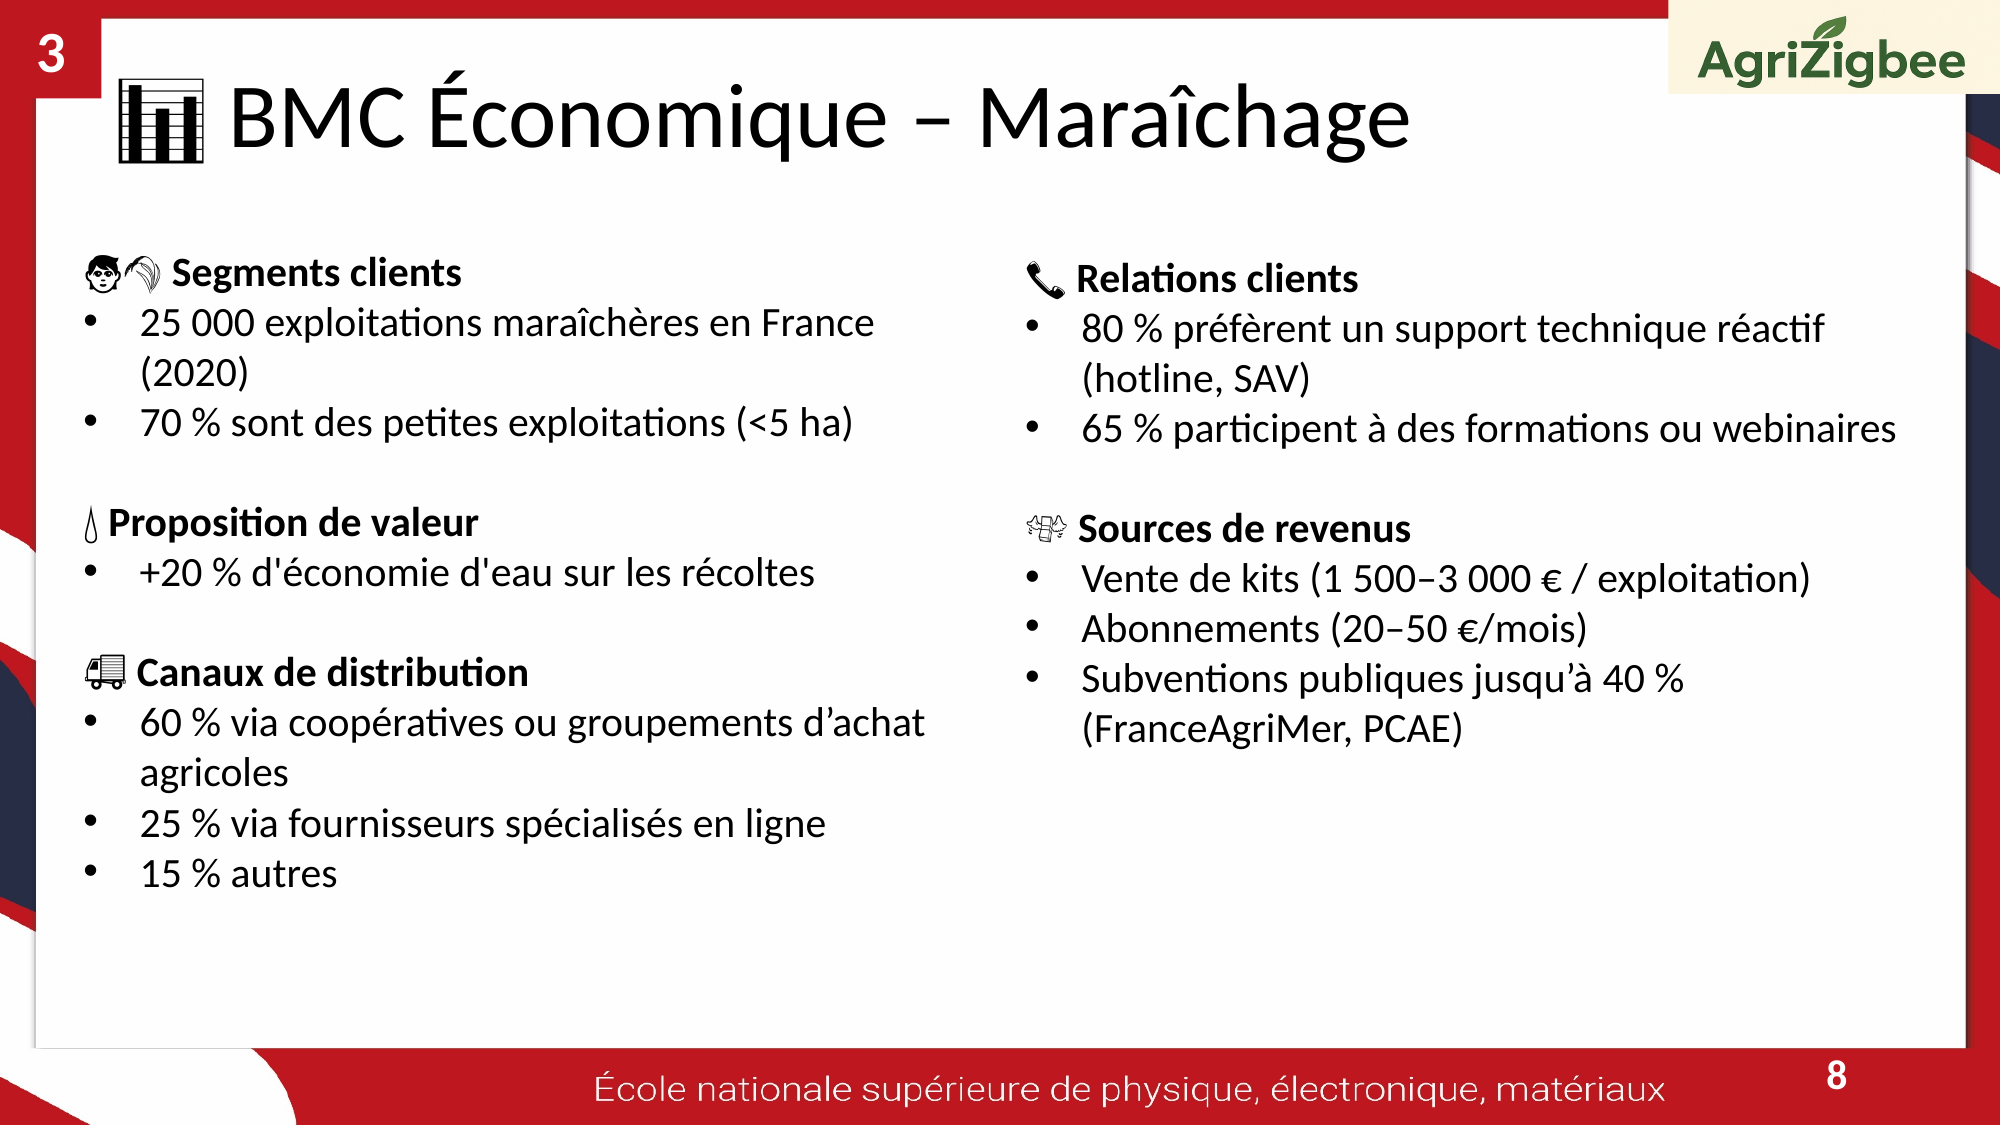

3
📊 BMC Économique – Maraîchage
🧑‍🌾 Segments clients
25 000 exploitations maraîchères en France (2020)
70 % sont des petites exploitations (<5 ha)

💧 Proposition de valeur
+20 % d'économie d'eau sur les récoltes

🚚 Canaux de distribution
60 % via coopératives ou groupements d’achat agricoles
25 % via fournisseurs spécialisés en ligne
15 % autres

📞 Relations clients
80 % préfèrent un support technique réactif (hotline, SAV)
65 % participent à des formations ou webinaires

💸 Sources de revenus
Vente de kits (1 500–3 000 € / exploitation)
Abonnements (20–50 €/mois)
Subventions publiques jusqu’à 40 % (FranceAgriMer, PCAE)

8